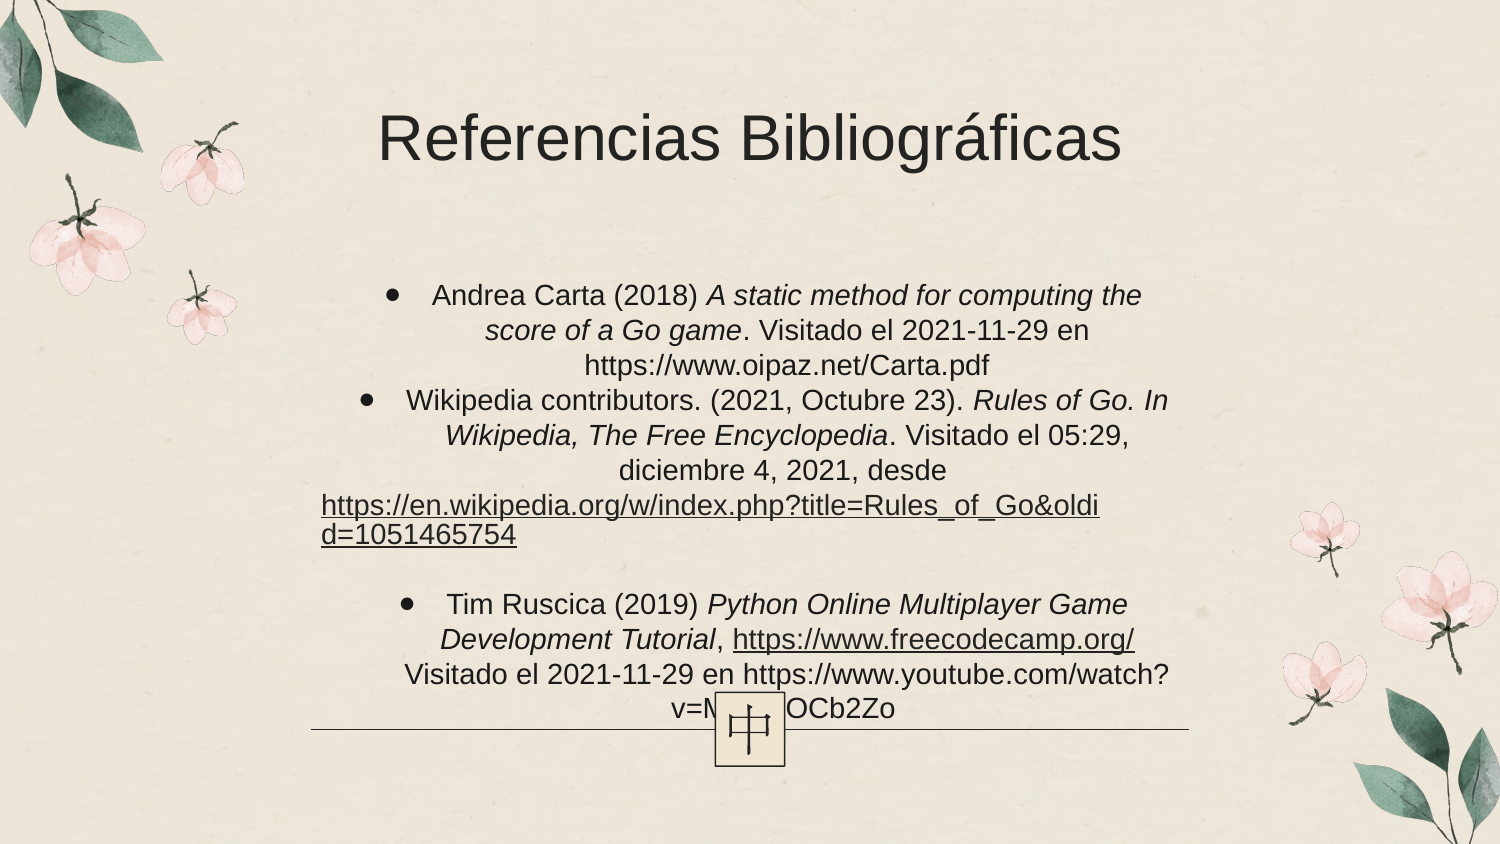

# Referencias Bibliográficas
Andrea Carta (2018) A static method for computing the score of a Go game. Visitado el 2021-11-29 en https://www.oipaz.net/Carta.pdf
Wikipedia contributors. (2021, Octubre 23). Rules of Go. In Wikipedia, The Free Encyclopedia. Visitado el 05:29, diciembre 4, 2021, desde https://en.wikipedia.org/w/index.php?title=Rules_of_Go&oldid=1051465754
Tim Ruscica (2019) Python Online Multiplayer Game Development Tutorial, https://www.freecodecamp.org/ Visitado el 2021-11-29 en https://www.youtube.com/watch?v=McoDjOCb2Zo